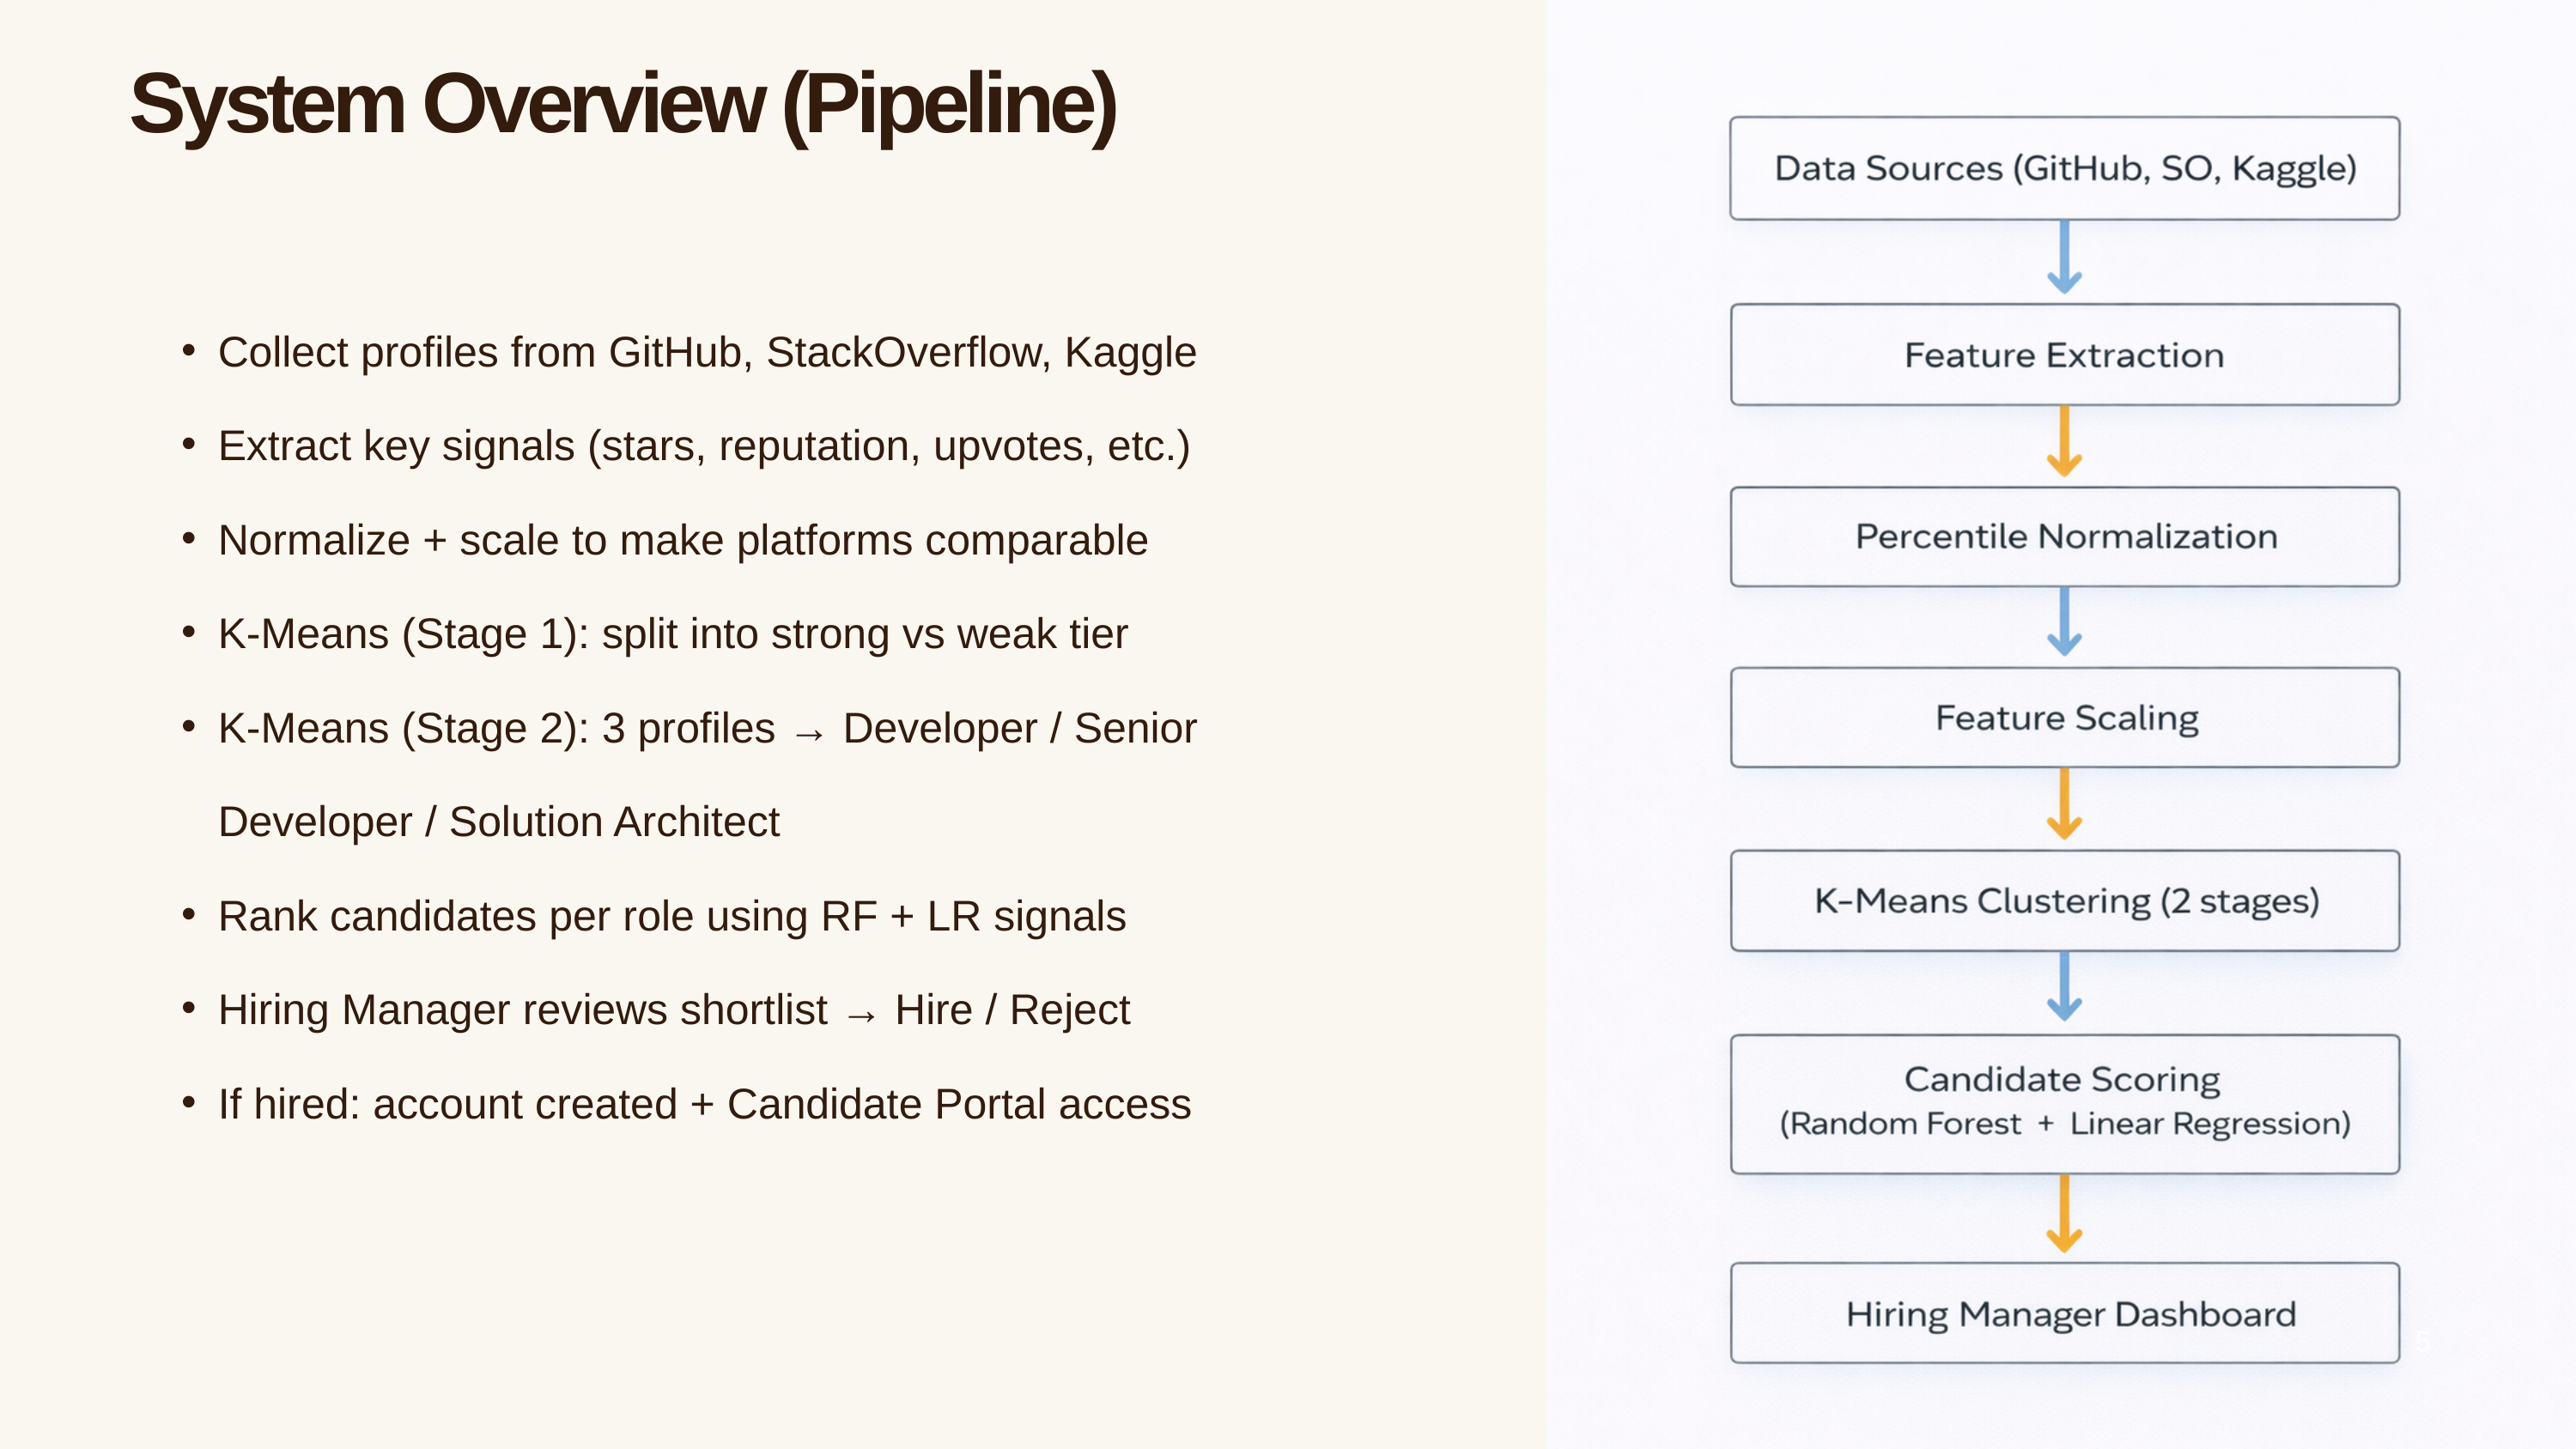

System Overview (Pipeline)

Collect profiles from GitHub, StackOverflow, Kaggle
Extract key signals (stars, reputation, upvotes, etc.)
Normalize + scale to make platforms comparable
K-Means (Stage 1): split into strong vs weak tier
K-Means (Stage 2): 3 profiles → Developer / Senior Developer / Solution Architect
Rank candidates per role using RF + LR signals
Hiring Manager reviews shortlist → Hire / Reject
If hired: account created + Candidate Portal access

5